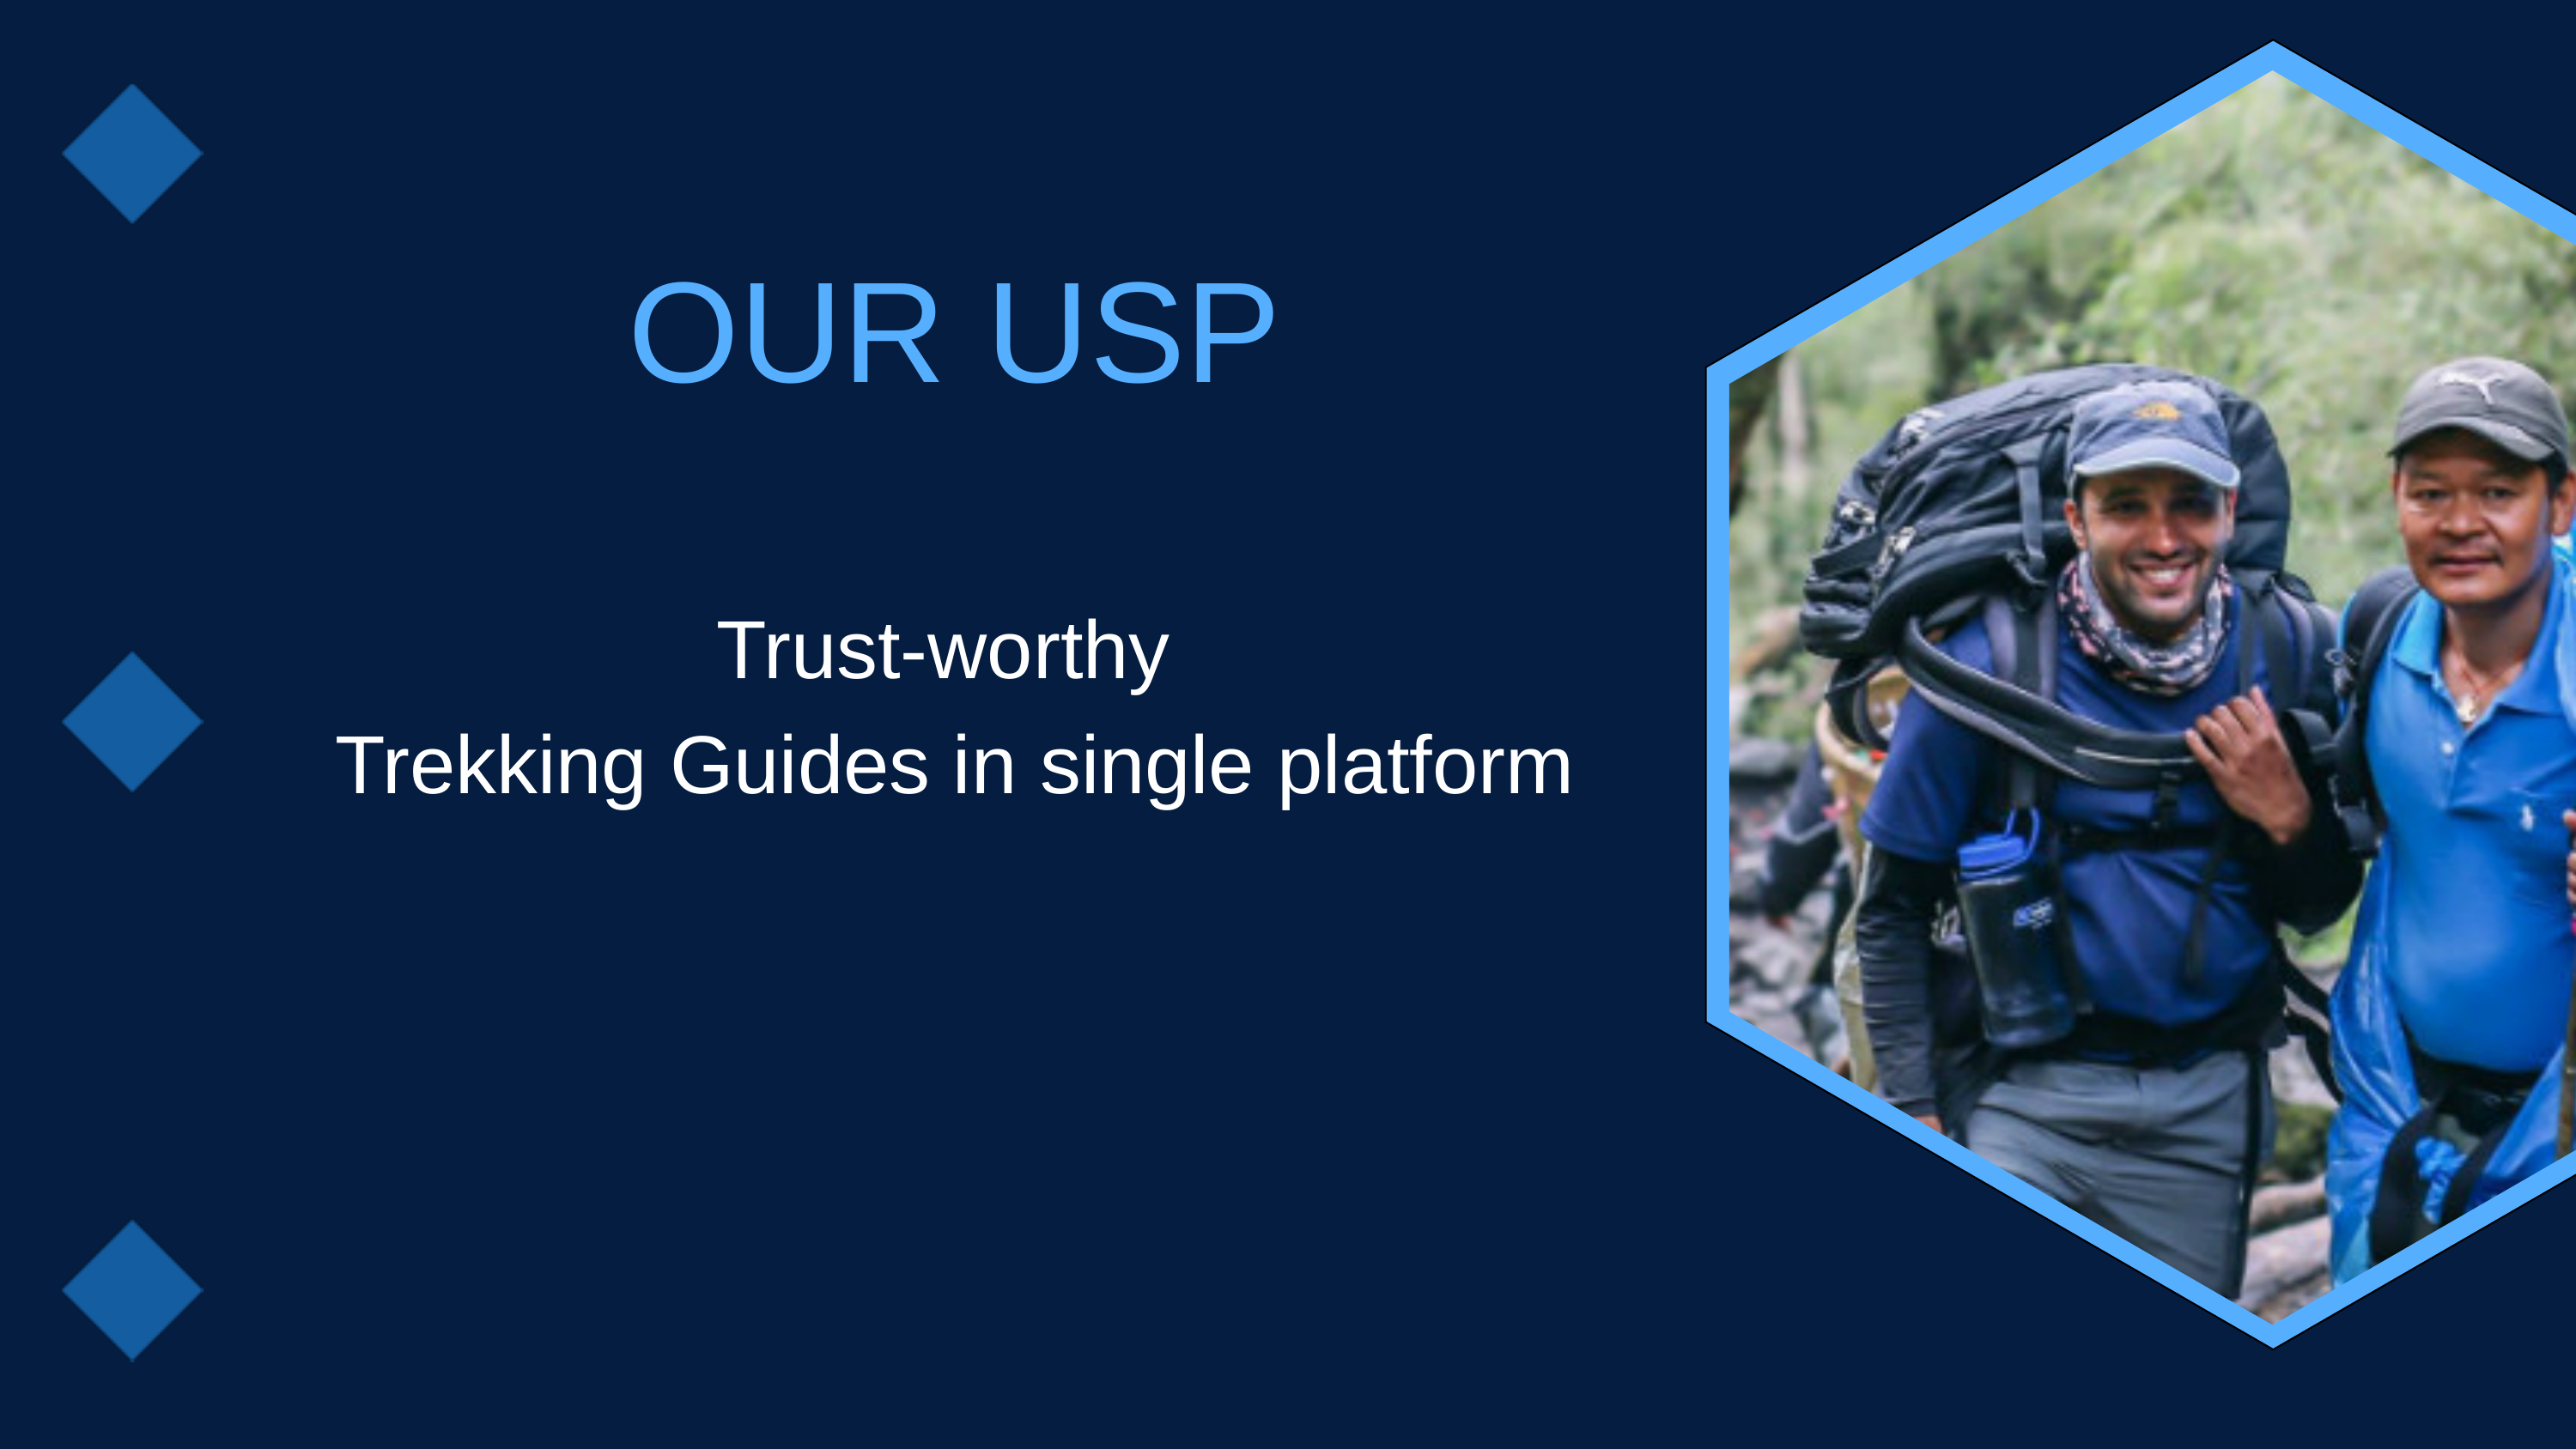

OUR USP
Trust-worthy
Trekking Guides in single platform